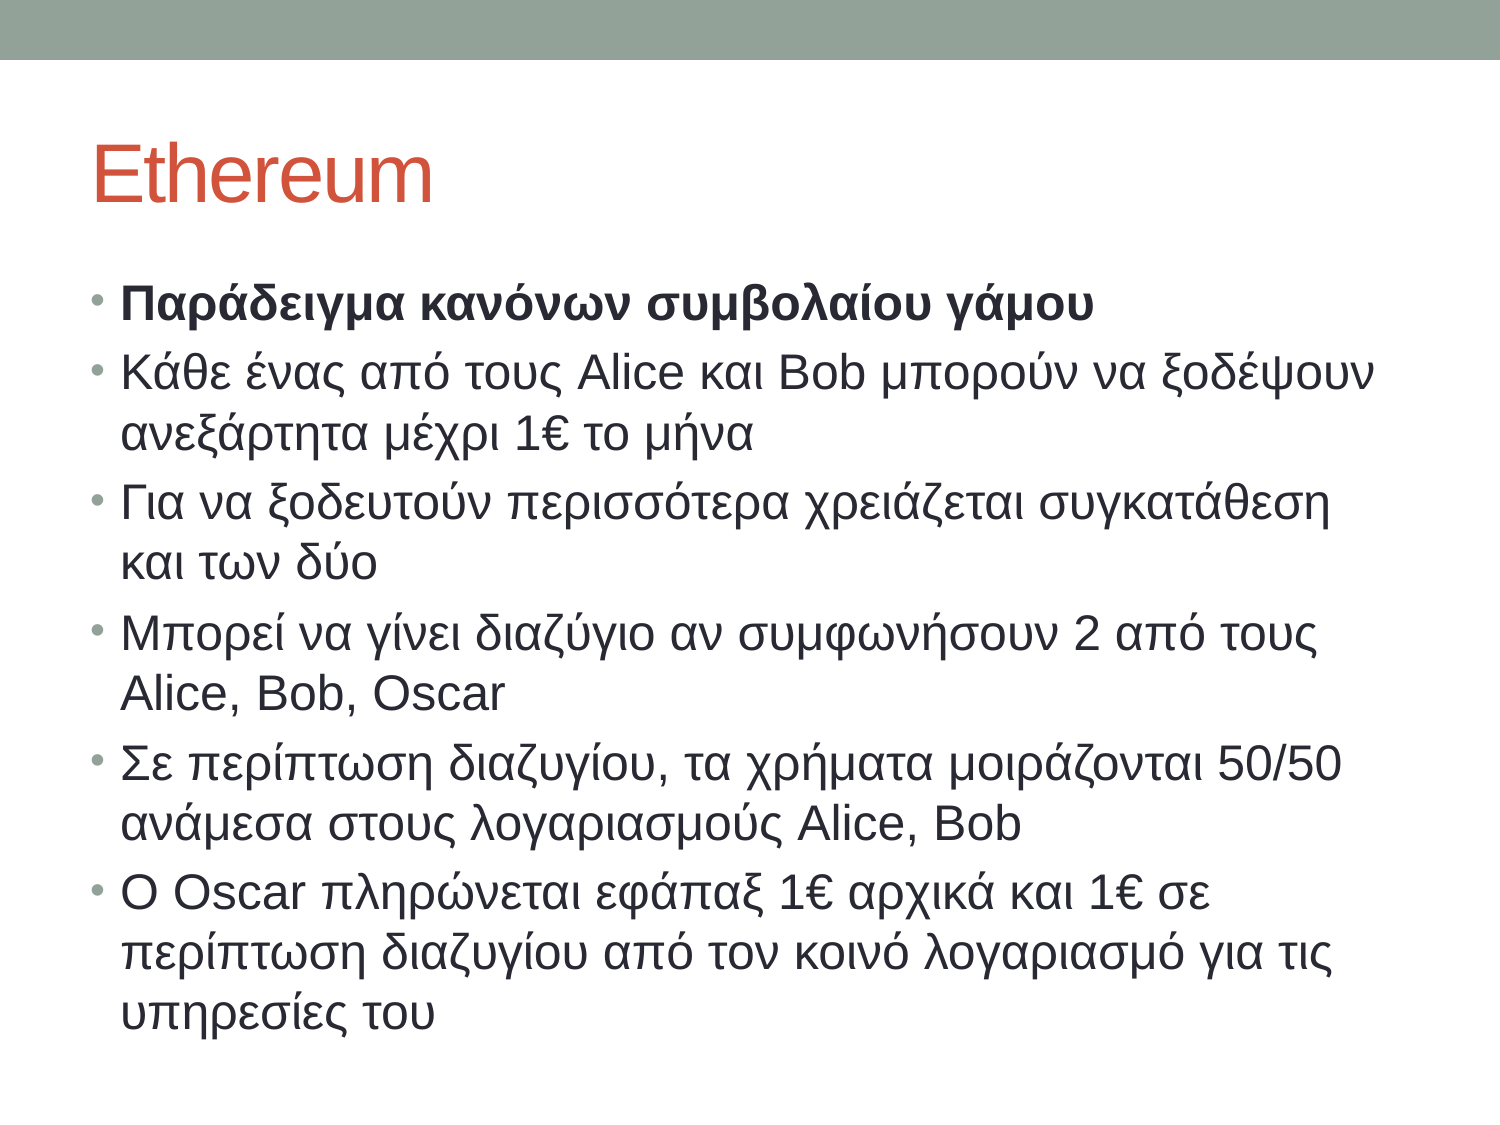

# Ethereum
Παράδειγμα κανόνων συμβολαίου γάμου
Κάθε ένας από τους Alice και Bob μπορούν να ξοδέψουν ανεξάρτητα μέχρι 1€ το μήνα
Για να ξοδευτούν περισσότερα χρειάζεται συγκατάθεση και των δύο
Μπορεί να γίνει διαζύγιο αν συμφωνήσουν 2 από τους Alice, Bob, Oscar
Σε περίπτωση διαζυγίου, τα χρήματα μοιράζονται 50/50 ανάμεσα στους λογαριασμούς Alice, Bob
Ο Oscar πληρώνεται εφάπαξ 1€ αρχικά και 1€ σε περίπτωση διαζυγίου από τον κοινό λογαριασμό για τις υπηρεσίες του